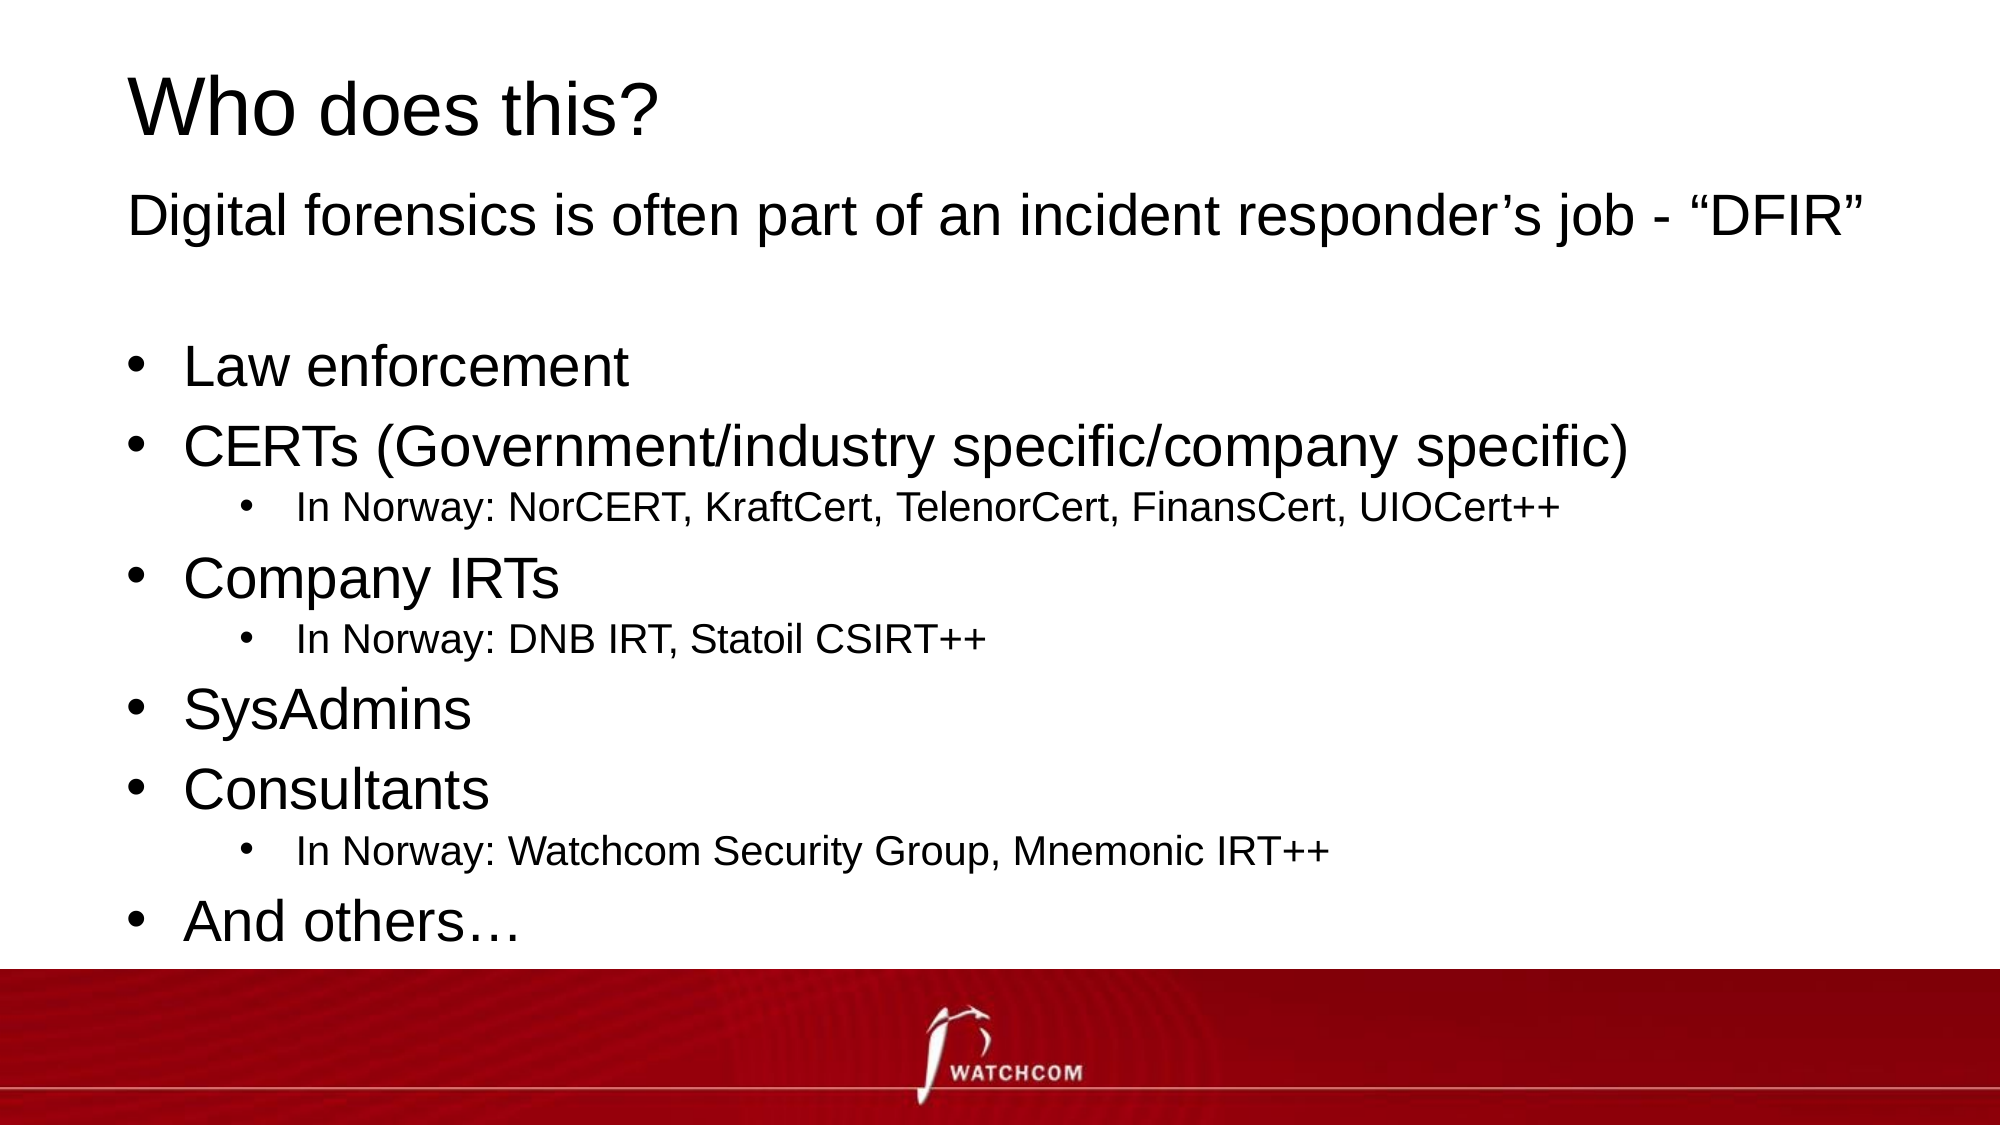

# Who does this?
Digital forensics is often part of an incident responder’s job - “DFIR”

Law enforcement
CERTs (Government/industry specific/company specific)
In Norway: NorCERT, KraftCert, TelenorCert, FinansCert, UIOCert++
Company IRTs
In Norway: DNB IRT, Statoil CSIRT++
SysAdmins
Consultants
In Norway: Watchcom Security Group, Mnemonic IRT++
And others…